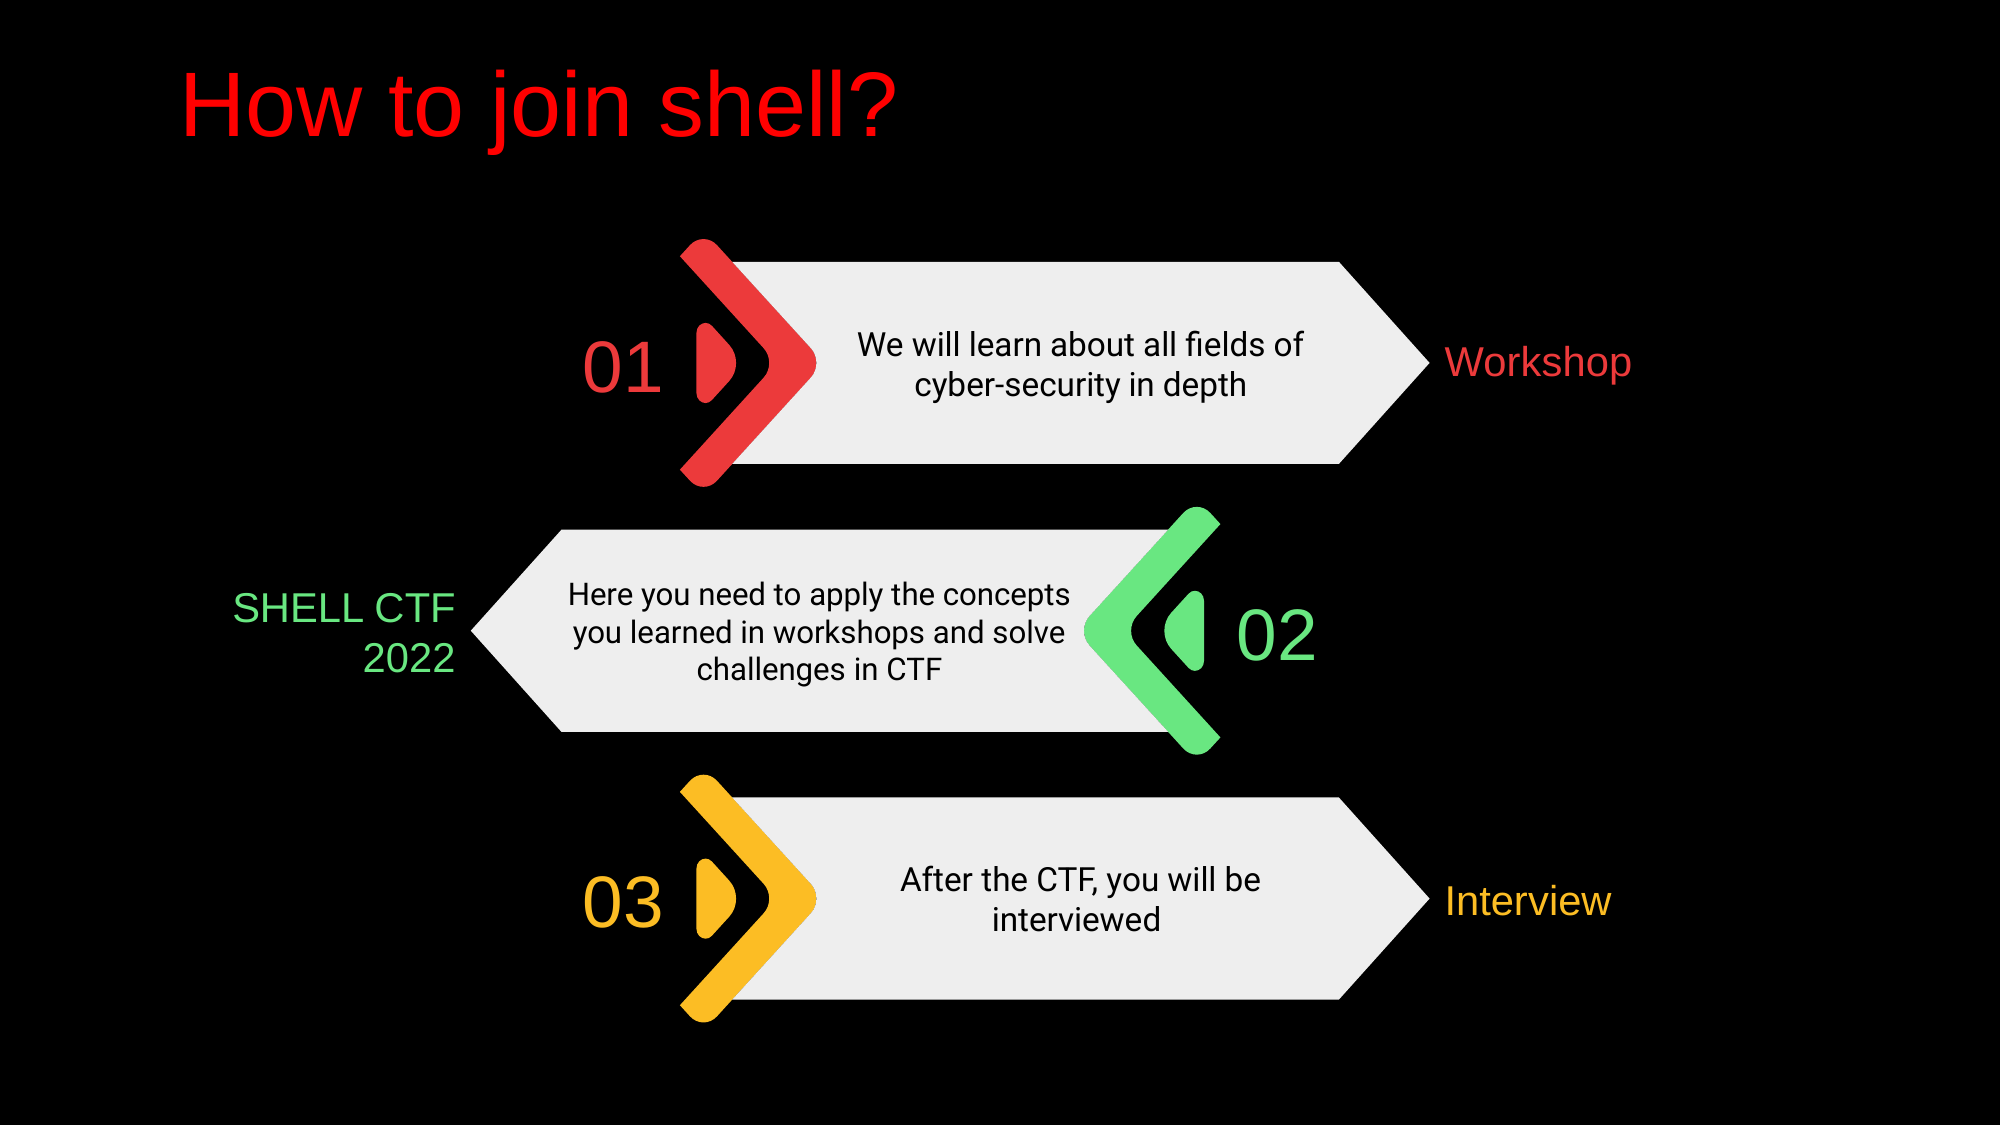

How to join shell?

We will learn about all fields of cyber-security in depth
01
Workshop

Here you need to apply the concepts you learned in workshops and solve challenges in CTF
02
SHELL CTF 2022

After the CTF, you will be interviewed
03
Interview